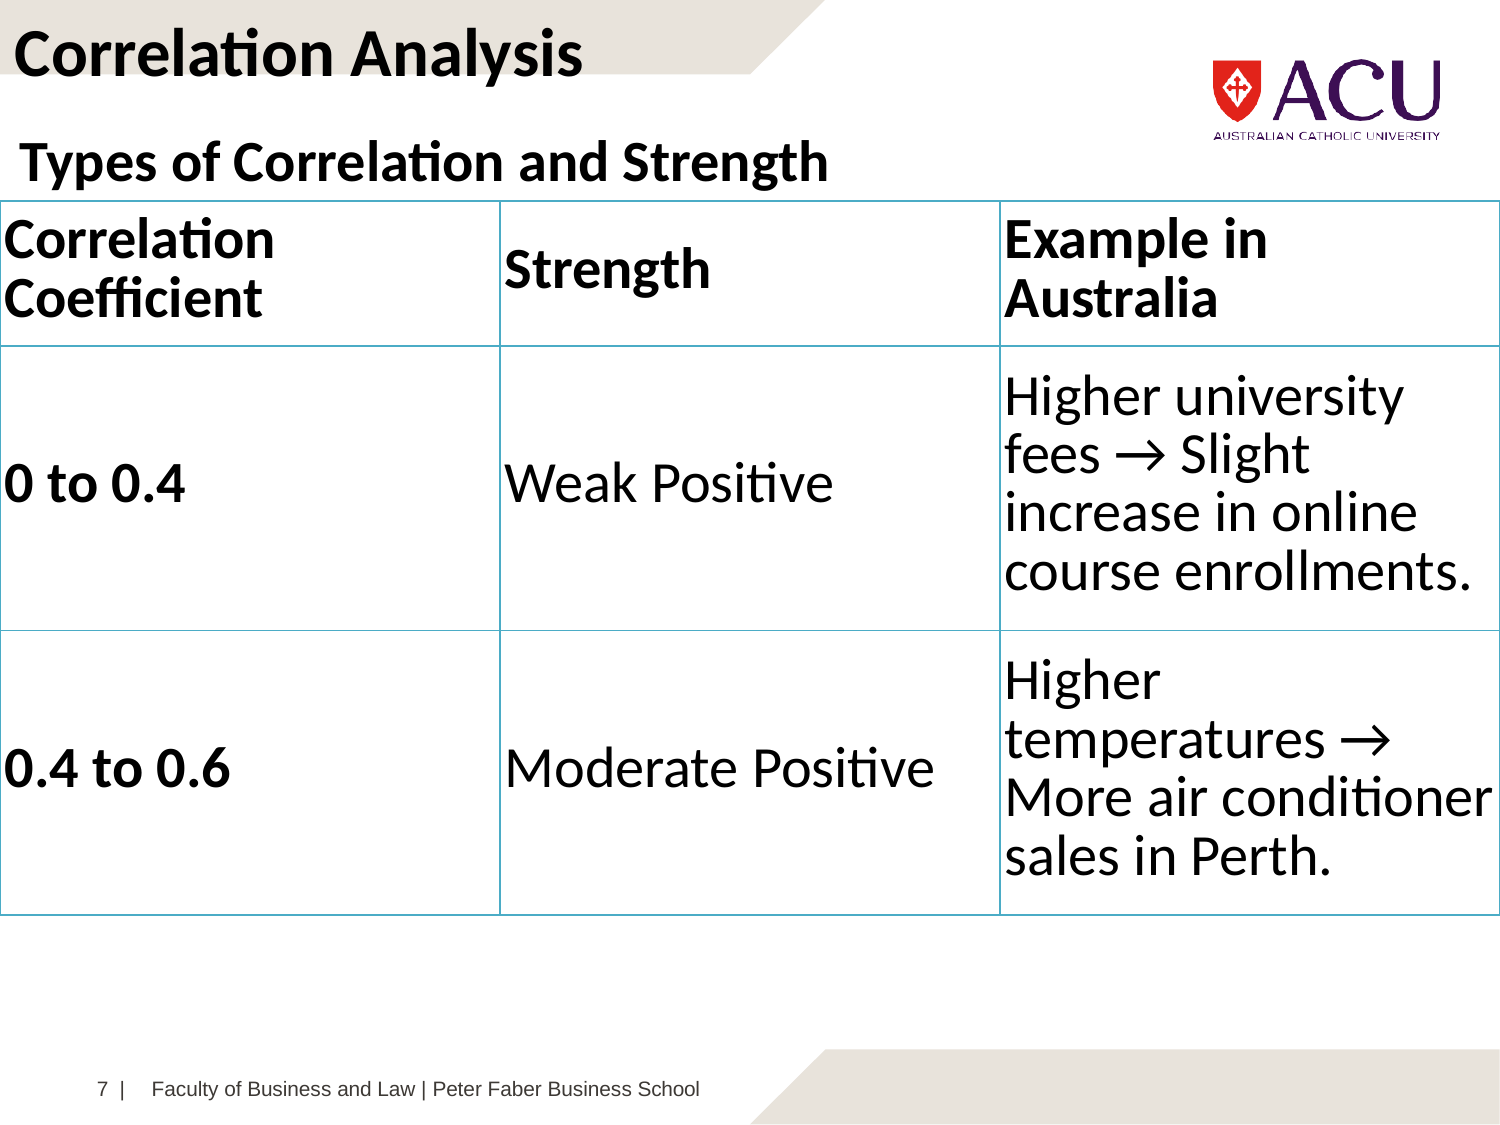

Correlation Analysis
Types of Correlation and Strength
| Correlation Coefficient | Strength | Example in Australia |
| --- | --- | --- |
| 0 to 0.4 | Weak Positive | Higher university fees → Slight increase in online course enrollments. |
| 0.4 to 0.6 | Moderate Positive | Higher temperatures → More air conditioner sales in Perth. |
7 |
Faculty of Business and Law | Peter Faber Business School